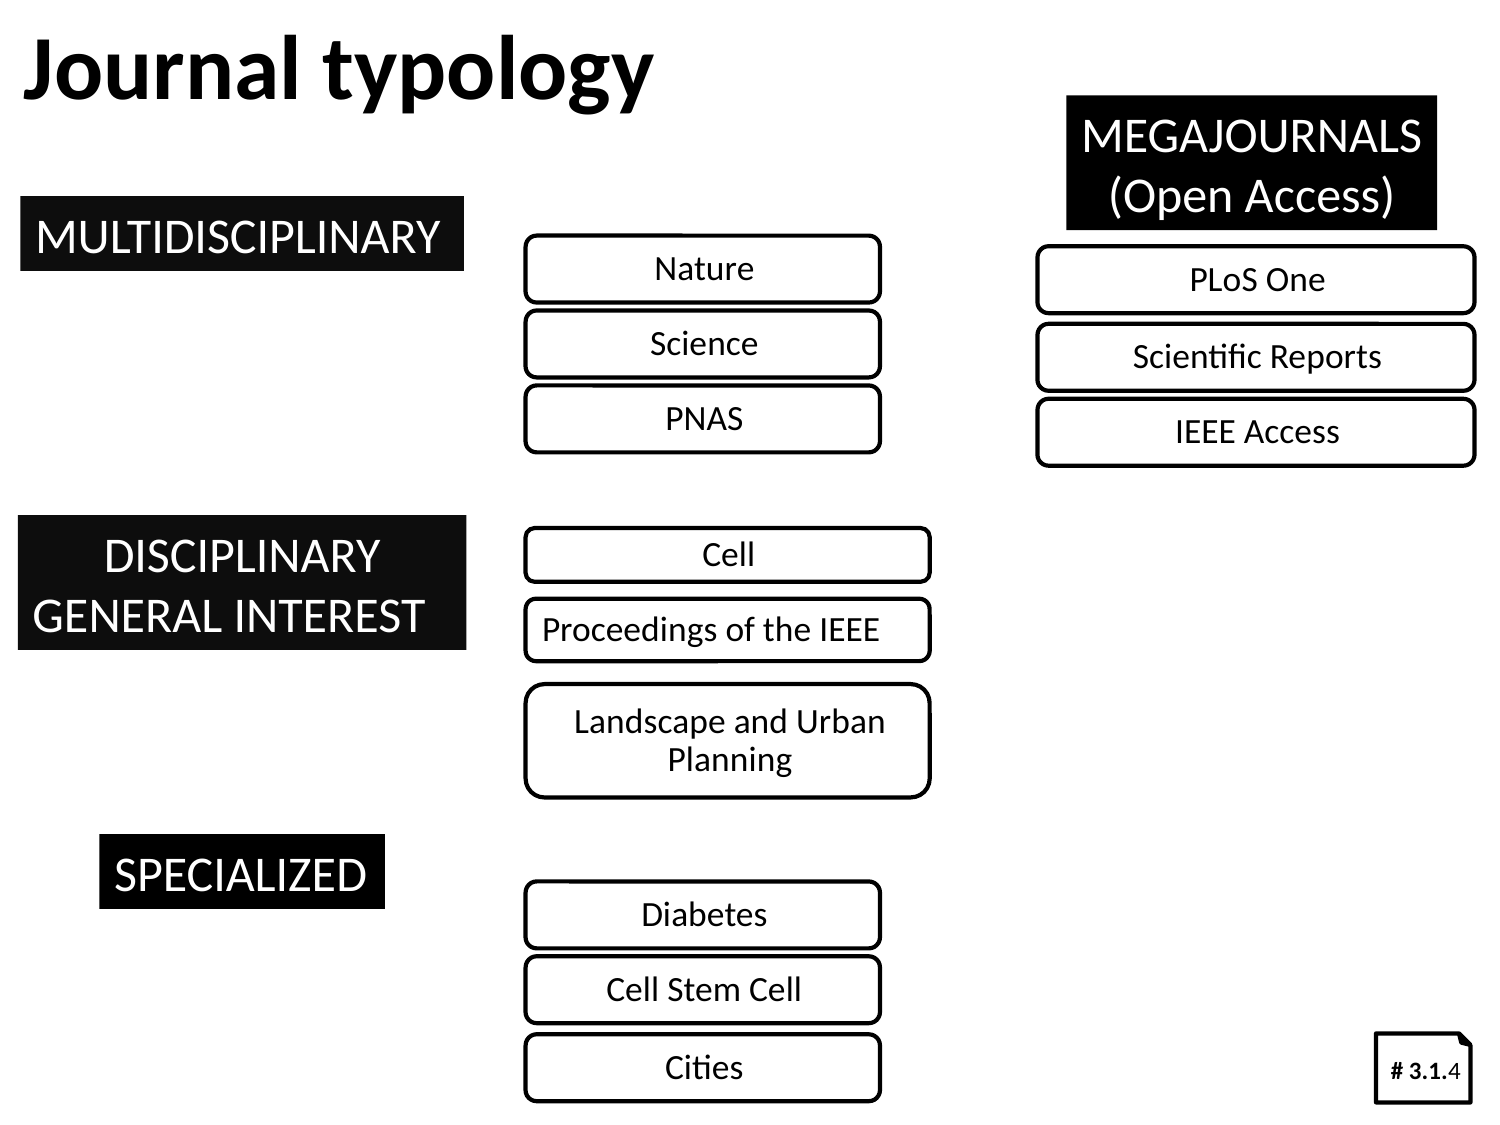

Journal typology
MEGAJOURNALS
(Open Access)
PLoS One
Scientific Reports
IEEE Access
MULTIDISCIPLINARY
Nature
Science
PNAS
DISCIPLINARY
GENERAL INTEREST
Cell
Proceedings of the IEEE
Landscape and Urban Planning
SPECIALIZED
Diabetes
Cell Stem Cell
Cities

# 3.1.4